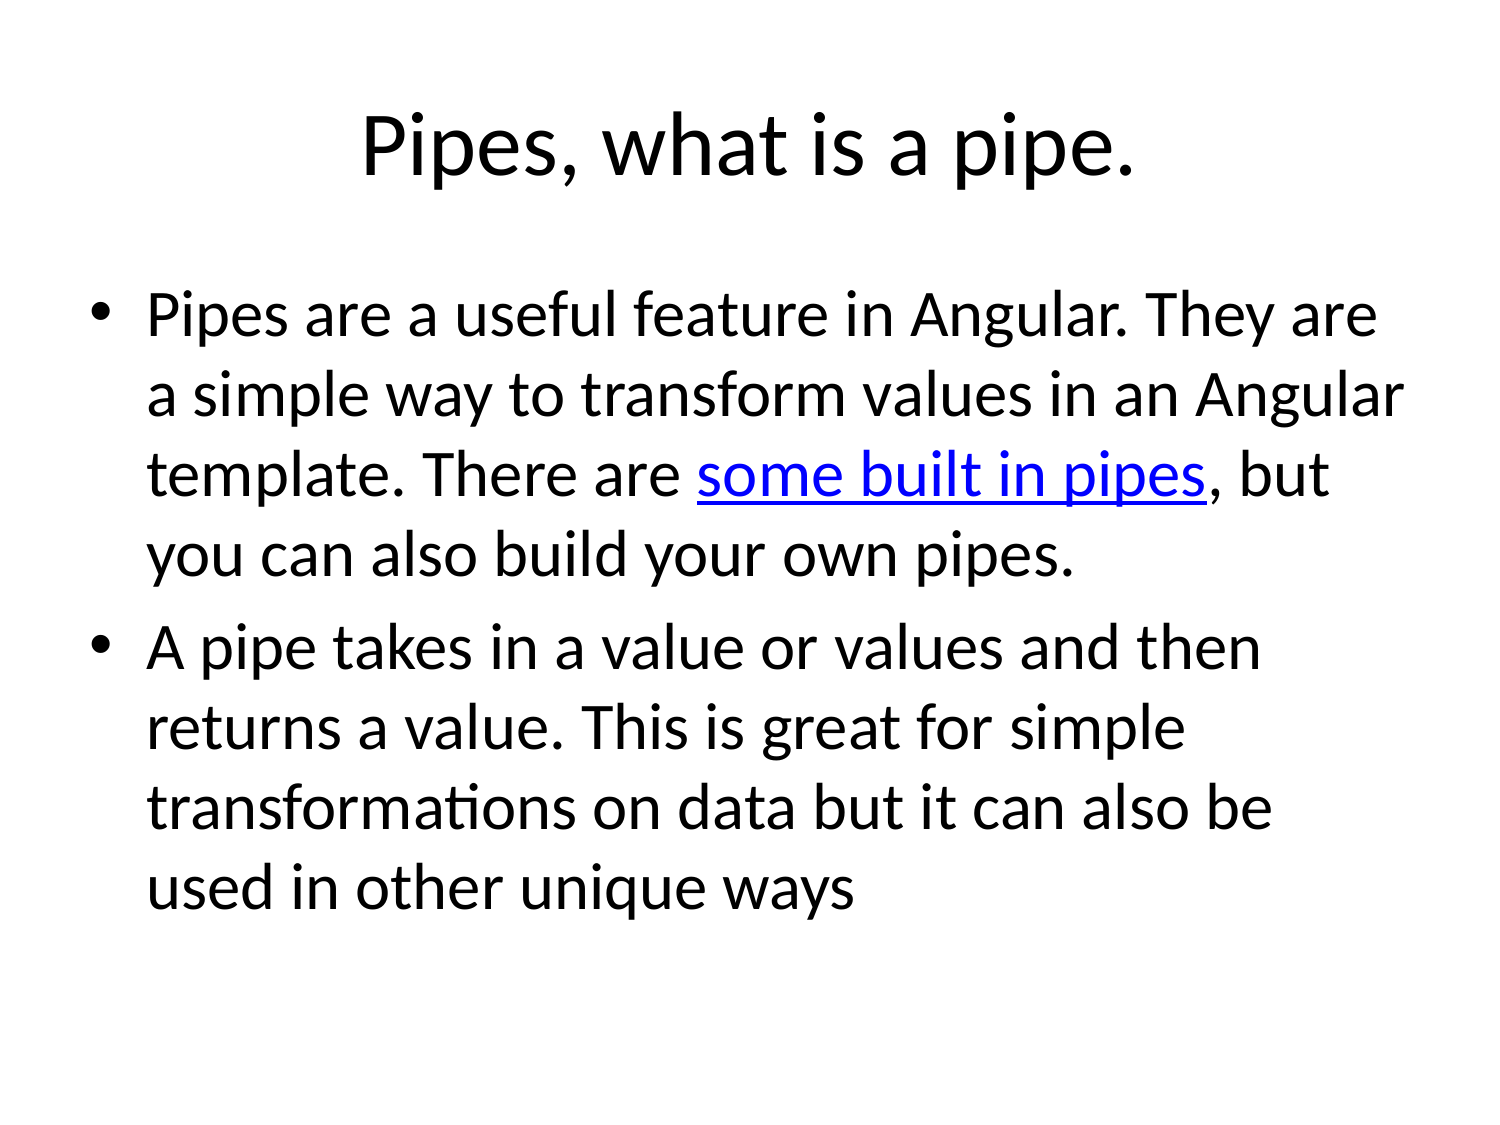

# Pipes, what is a pipe.
Pipes are a useful feature in Angular. They are a simple way to transform values in an Angular template. There are some built in pipes, but you can also build your own pipes.
A pipe takes in a value or values and then returns a value. This is great for simple transformations on data but it can also be used in other unique ways